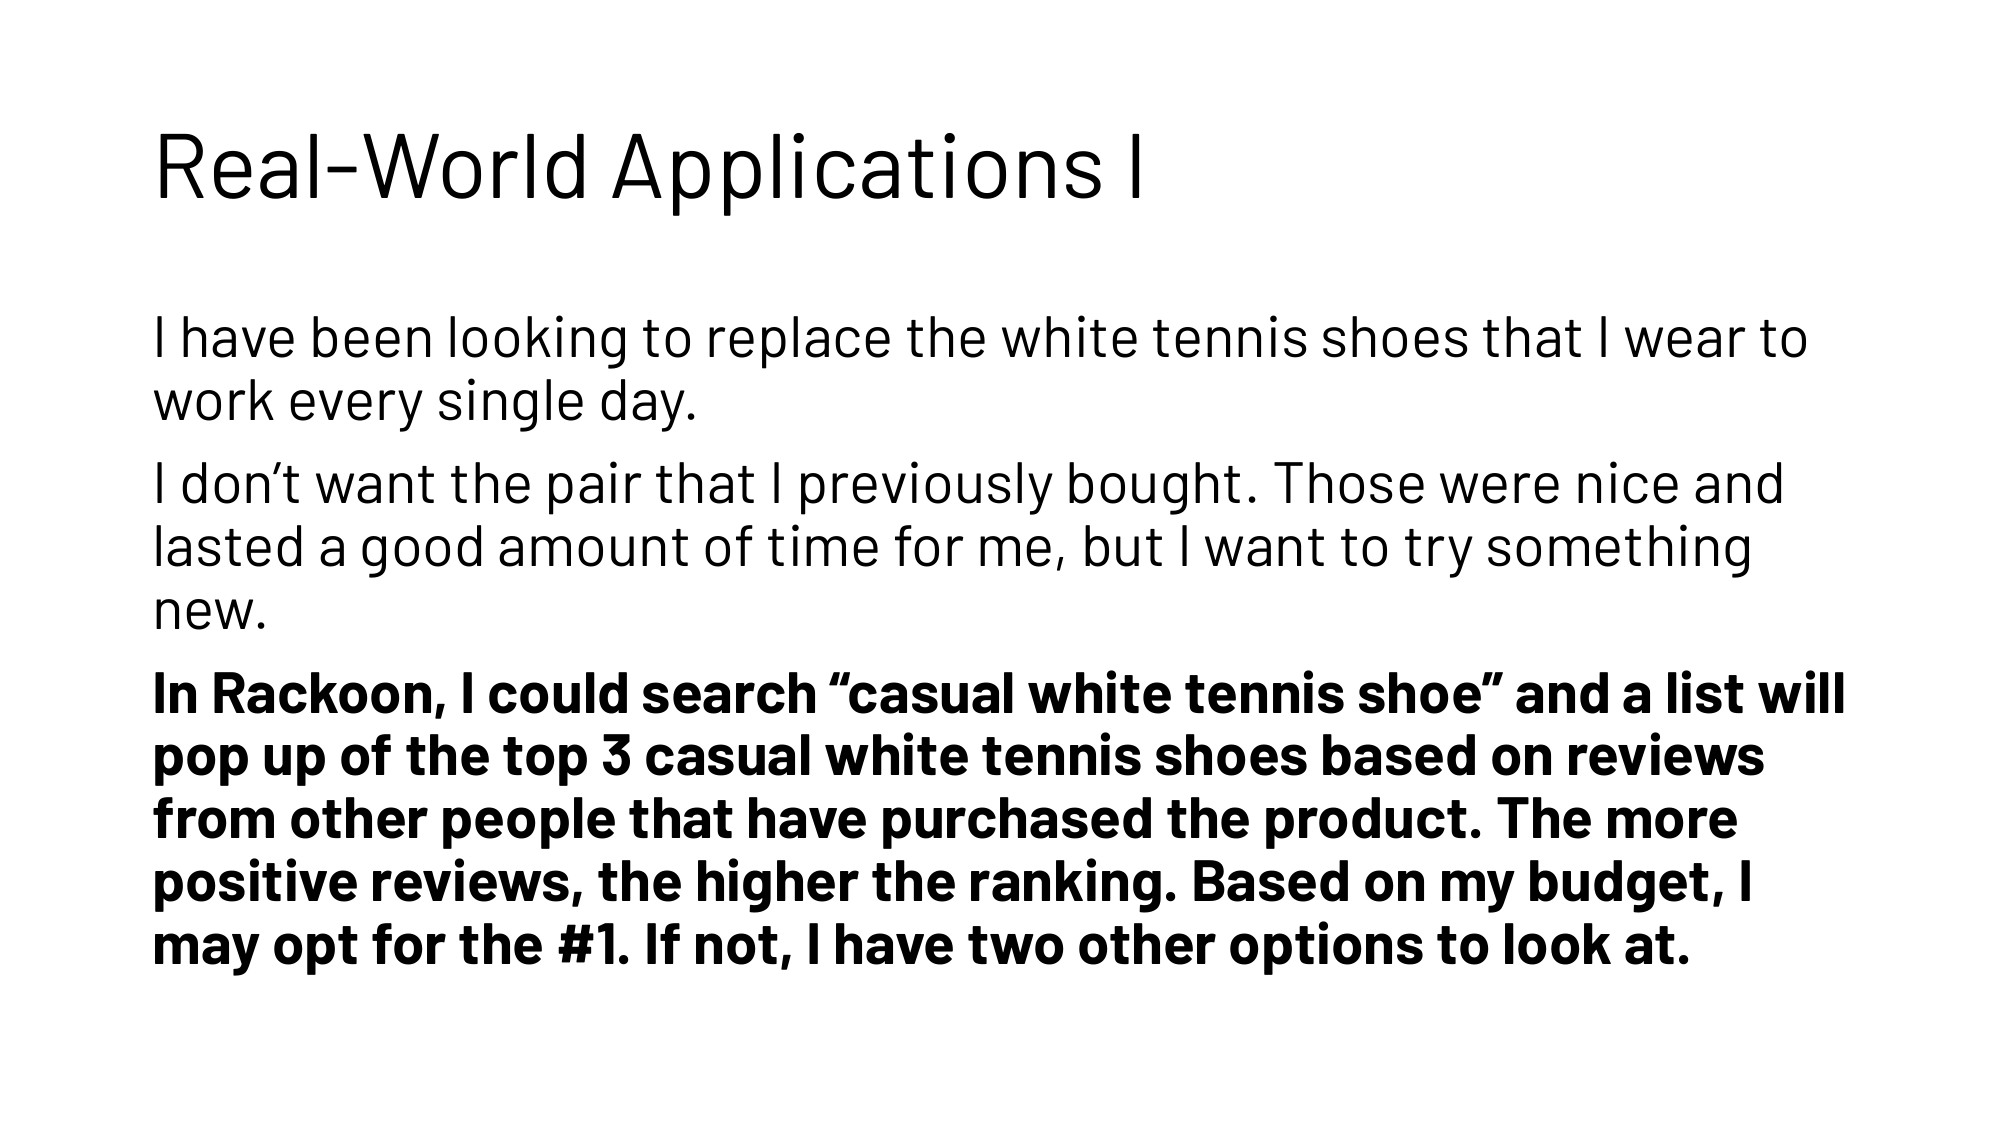

# Real-World Applications I
I have been looking to replace the white tennis shoes that I wear to work every single day.
I don’t want the pair that I previously bought. Those were nice and lasted a good amount of time for me, but I want to try something new.
In Rackoon, I could search “casual white tennis shoe” and a list will pop up of the top 3 casual white tennis shoes based on reviews from other people that have purchased the product. The more positive reviews, the higher the ranking. Based on my budget, I may opt for the #1. If not, I have two other options to look at.